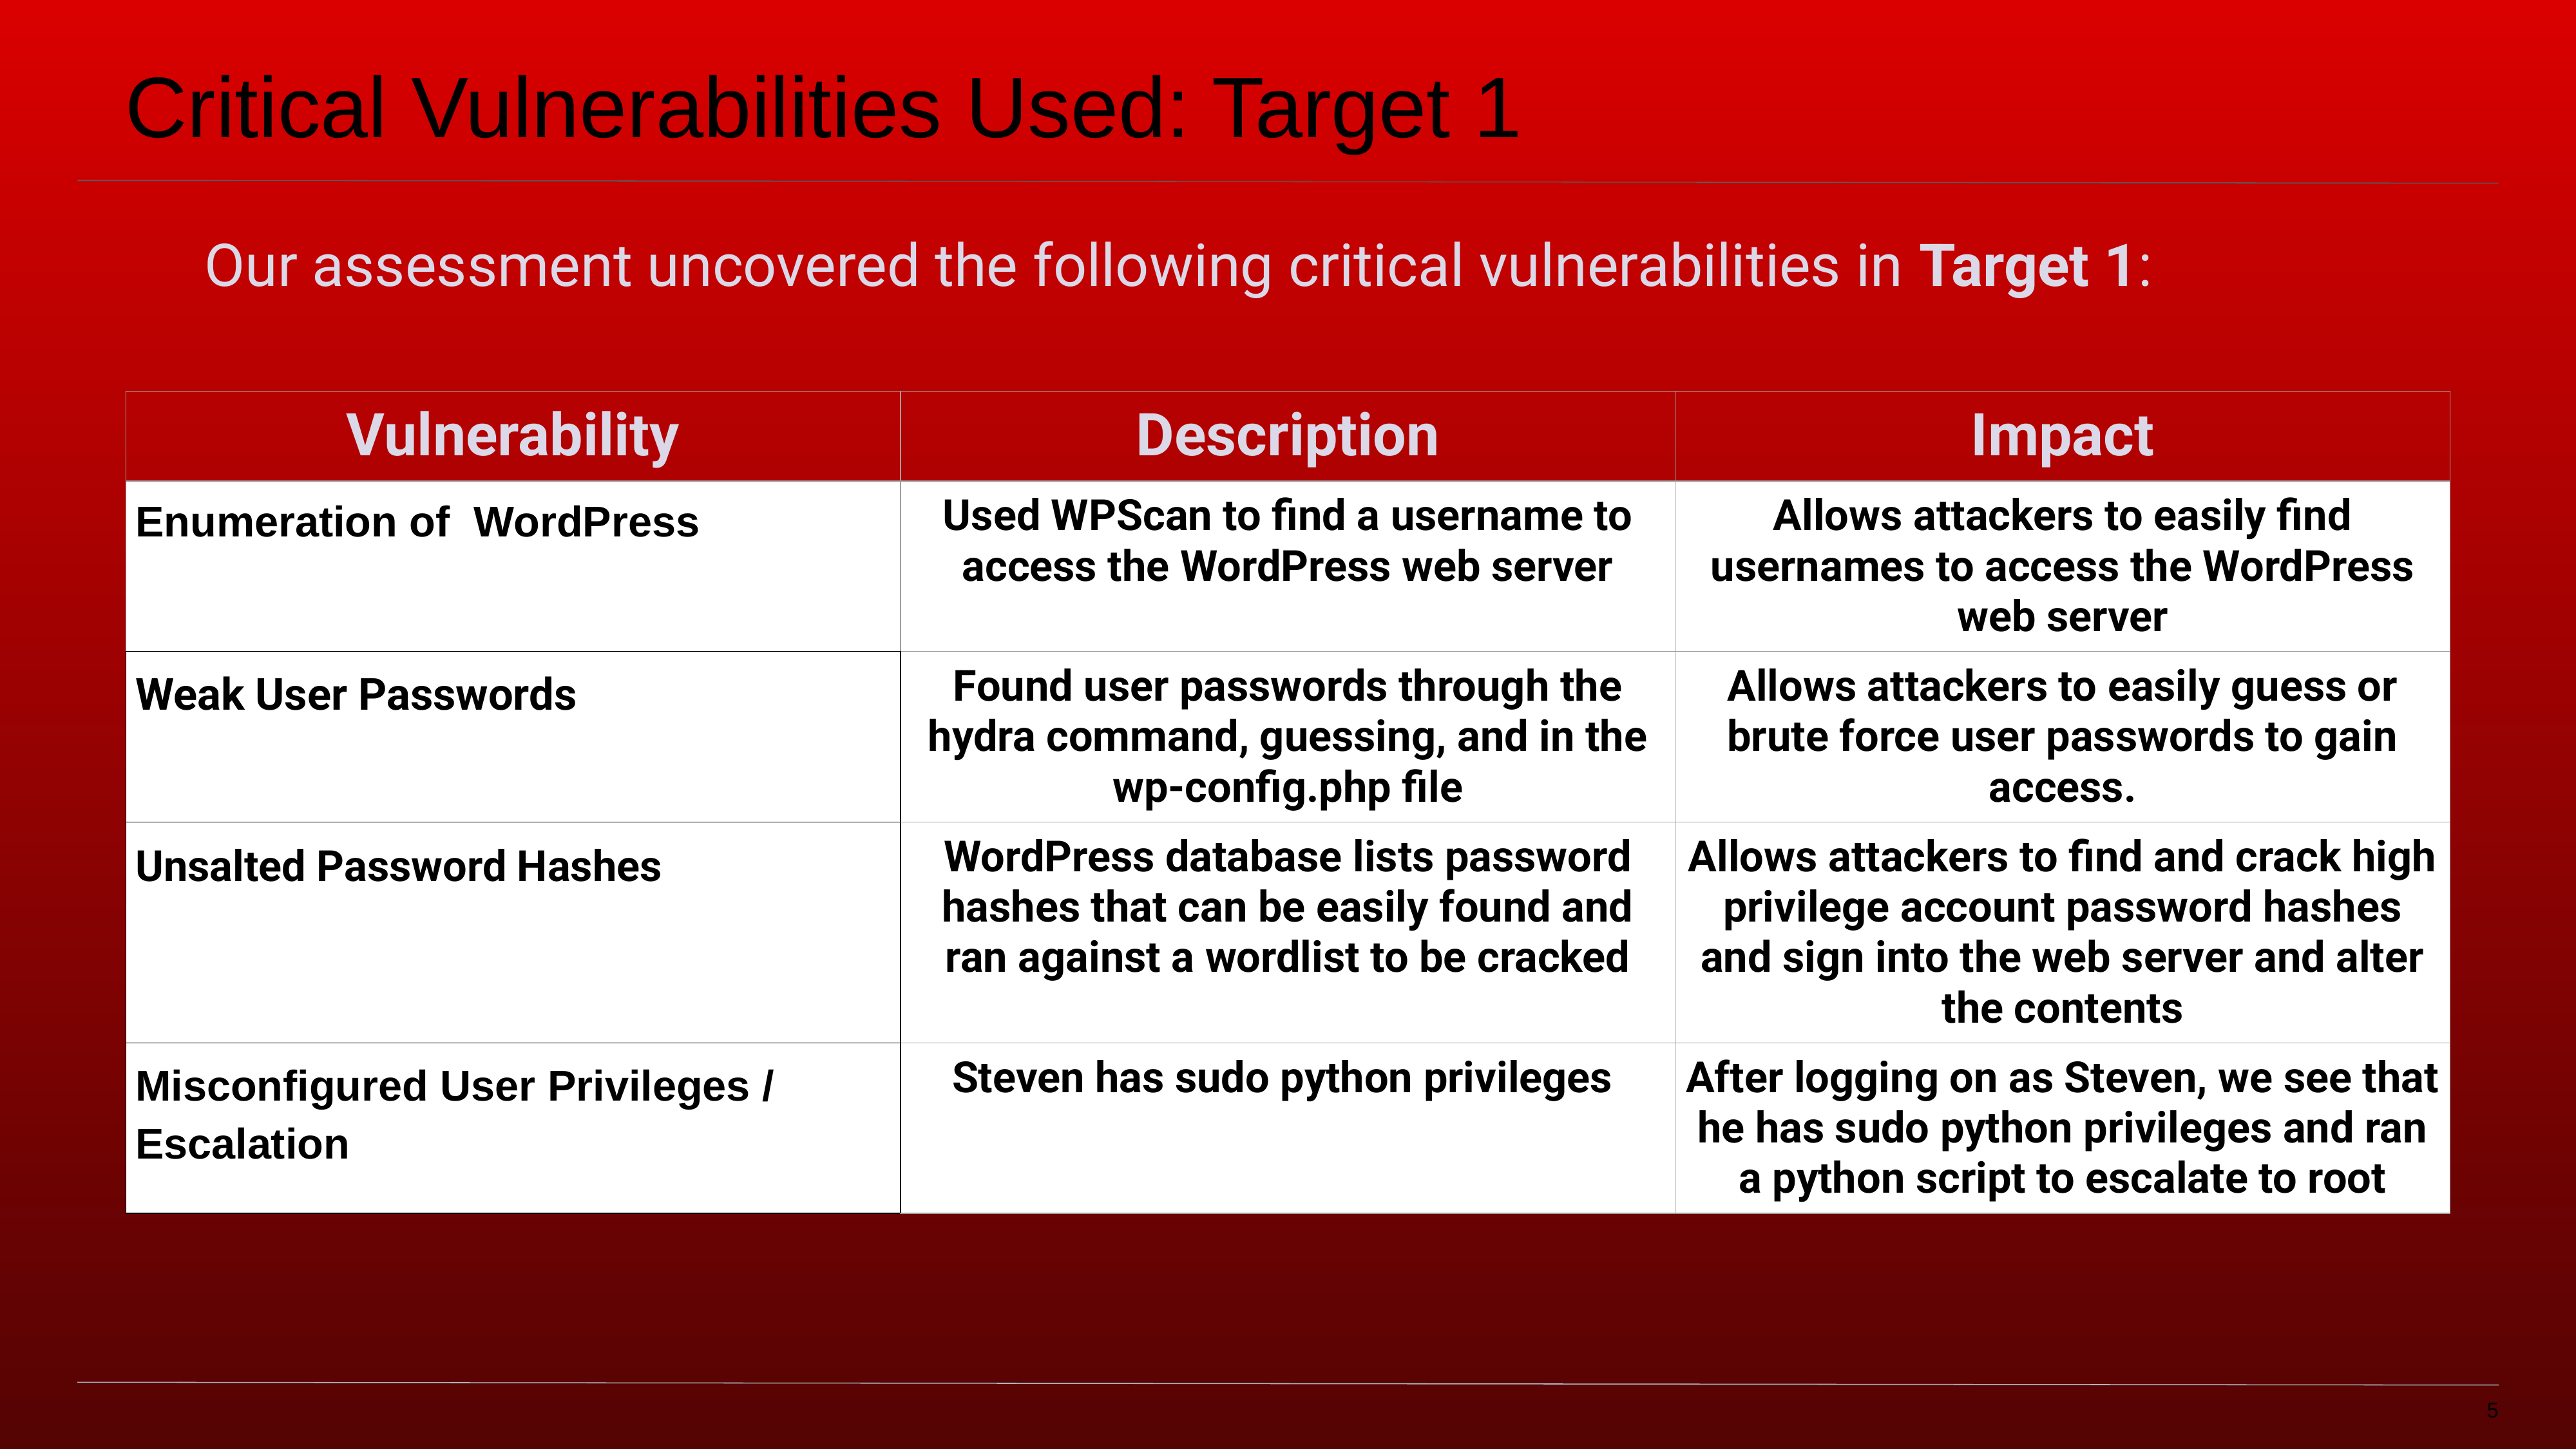

# Critical Vulnerabilities Used: Target 1
Our assessment uncovered the following critical vulnerabilities in Target 1:

| Vulnerability | Description | Impact |
| --- | --- | --- |
| Enumeration of WordPress | Used WPScan to find a username to access the WordPress web server | Allows attackers to easily find usernames to access the WordPress web server |
| Weak User Passwords | Found user passwords through the hydra command, guessing, and in the wp-config.php file | Allows attackers to easily guess or brute force user passwords to gain access. |
| Unsalted Password Hashes | WordPress database lists password hashes that can be easily found and ran against a wordlist to be cracked | Allows attackers to find and crack high privilege account password hashes and sign into the web server and alter the contents |
| Misconfigured User Privileges / Escalation | Steven has sudo python privileges | After logging on as Steven, we see that he has sudo python privileges and ran a python script to escalate to root |
5